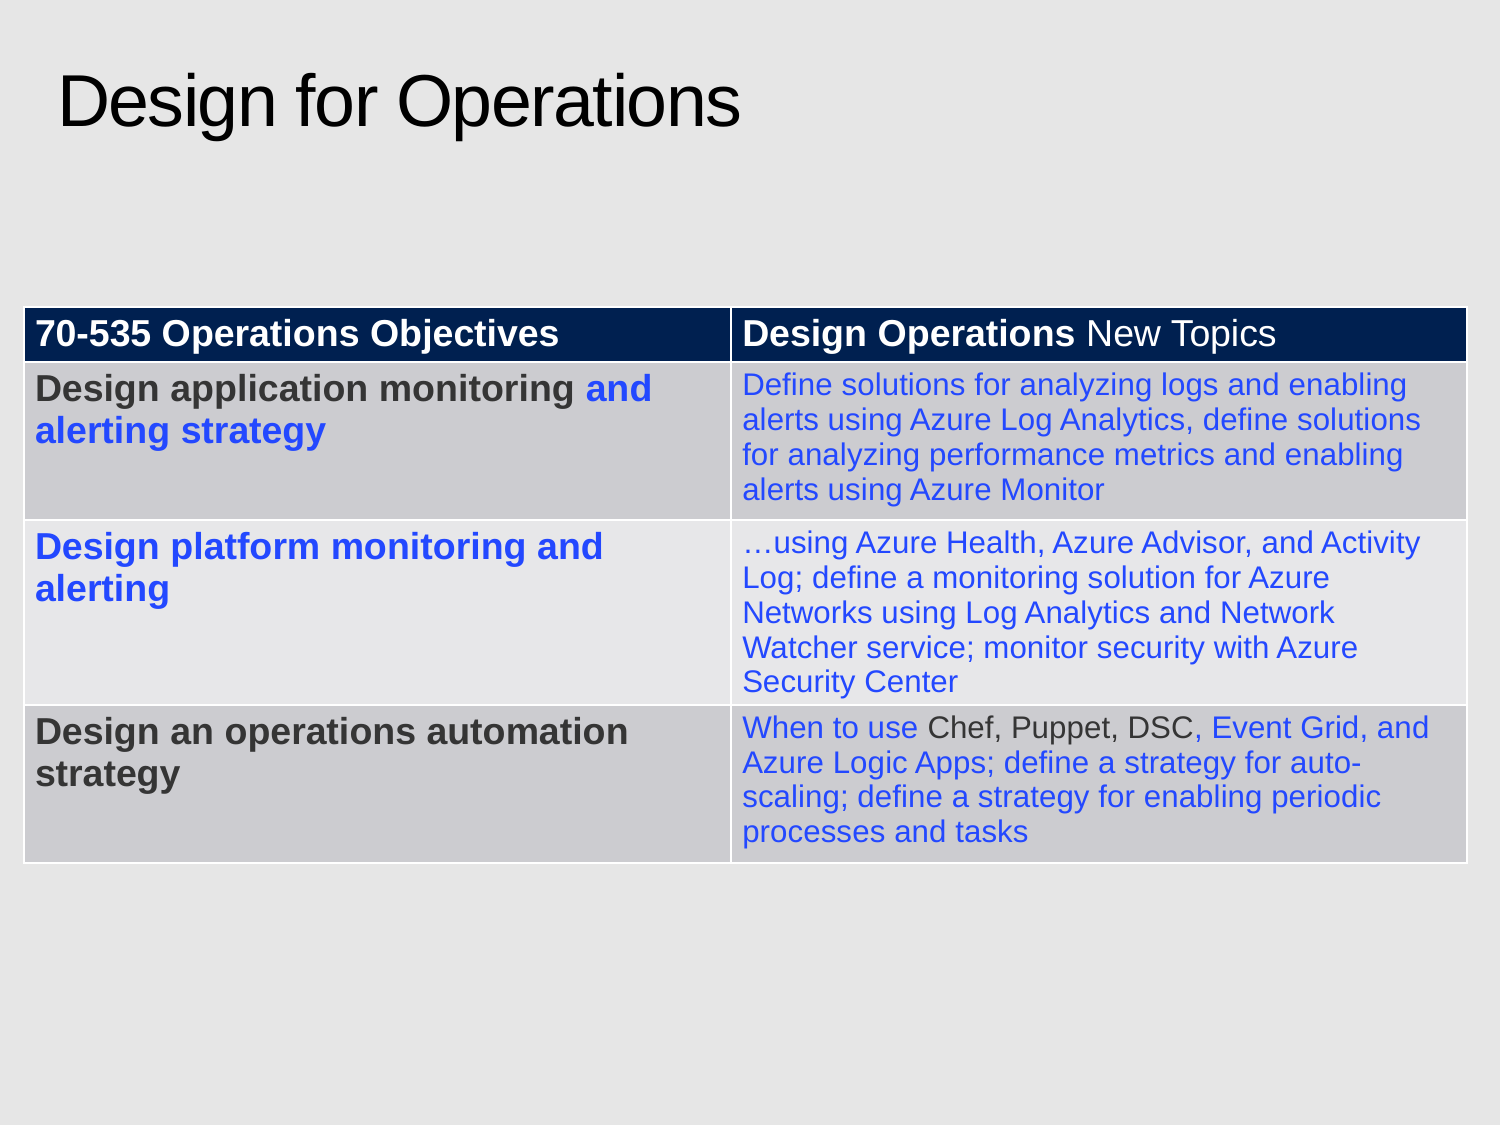

# Design for Operations
| 70-535 Operations Objectives | Design Operations New Topics |
| --- | --- |
| Design application monitoring and alerting strategy | Define solutions for analyzing logs and enabling alerts using Azure Log Analytics, define solutions for analyzing performance metrics and enabling alerts using Azure Monitor |
| Design platform monitoring and alerting | …using Azure Health, Azure Advisor, and Activity Log; define a monitoring solution for Azure Networks using Log Analytics and Network Watcher service; monitor security with Azure Security Center |
| Design an operations automation strategy | When to use Chef, Puppet, DSC, Event Grid, and Azure Logic Apps; define a strategy for auto-scaling; define a strategy for enabling periodic processes and tasks |